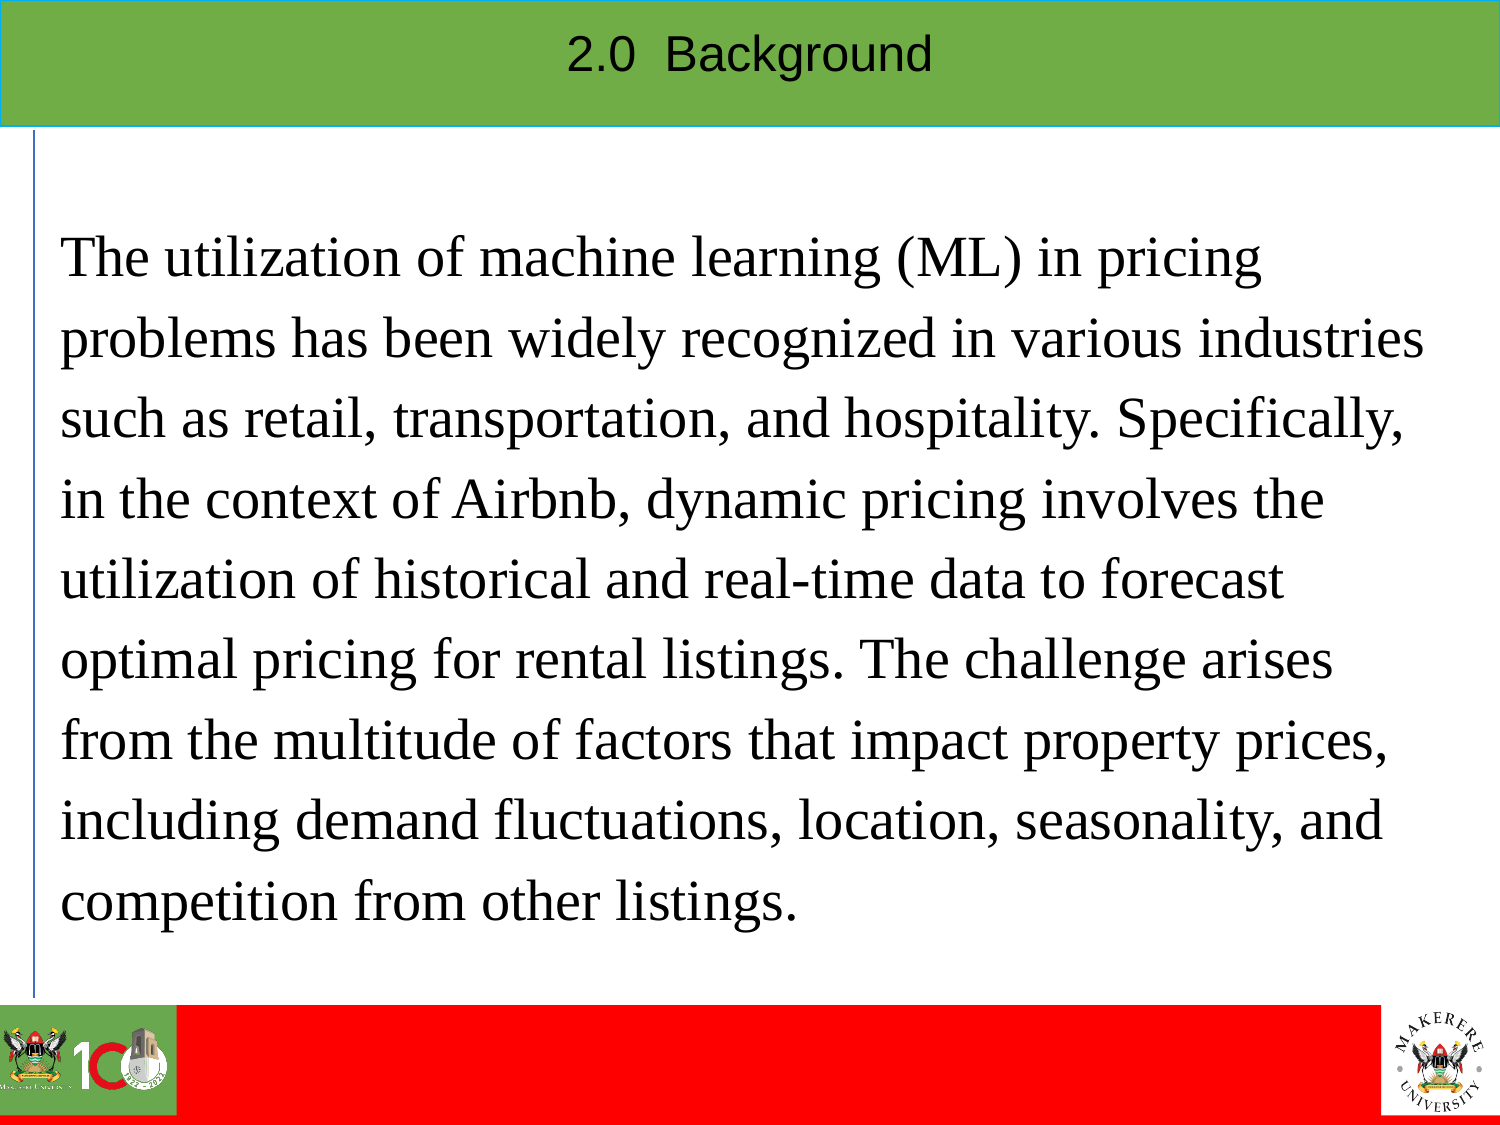

2.0  Background
The utilization of machine learning (ML) in pricing problems has been widely recognized in various industries such as retail, transportation, and hospitality. Specifically, in the context of Airbnb, dynamic pricing involves the utilization of historical and real-time data to forecast optimal pricing for rental listings. The challenge arises from the multitude of factors that impact property prices, including demand fluctuations, location, seasonality, and competition from other listings.